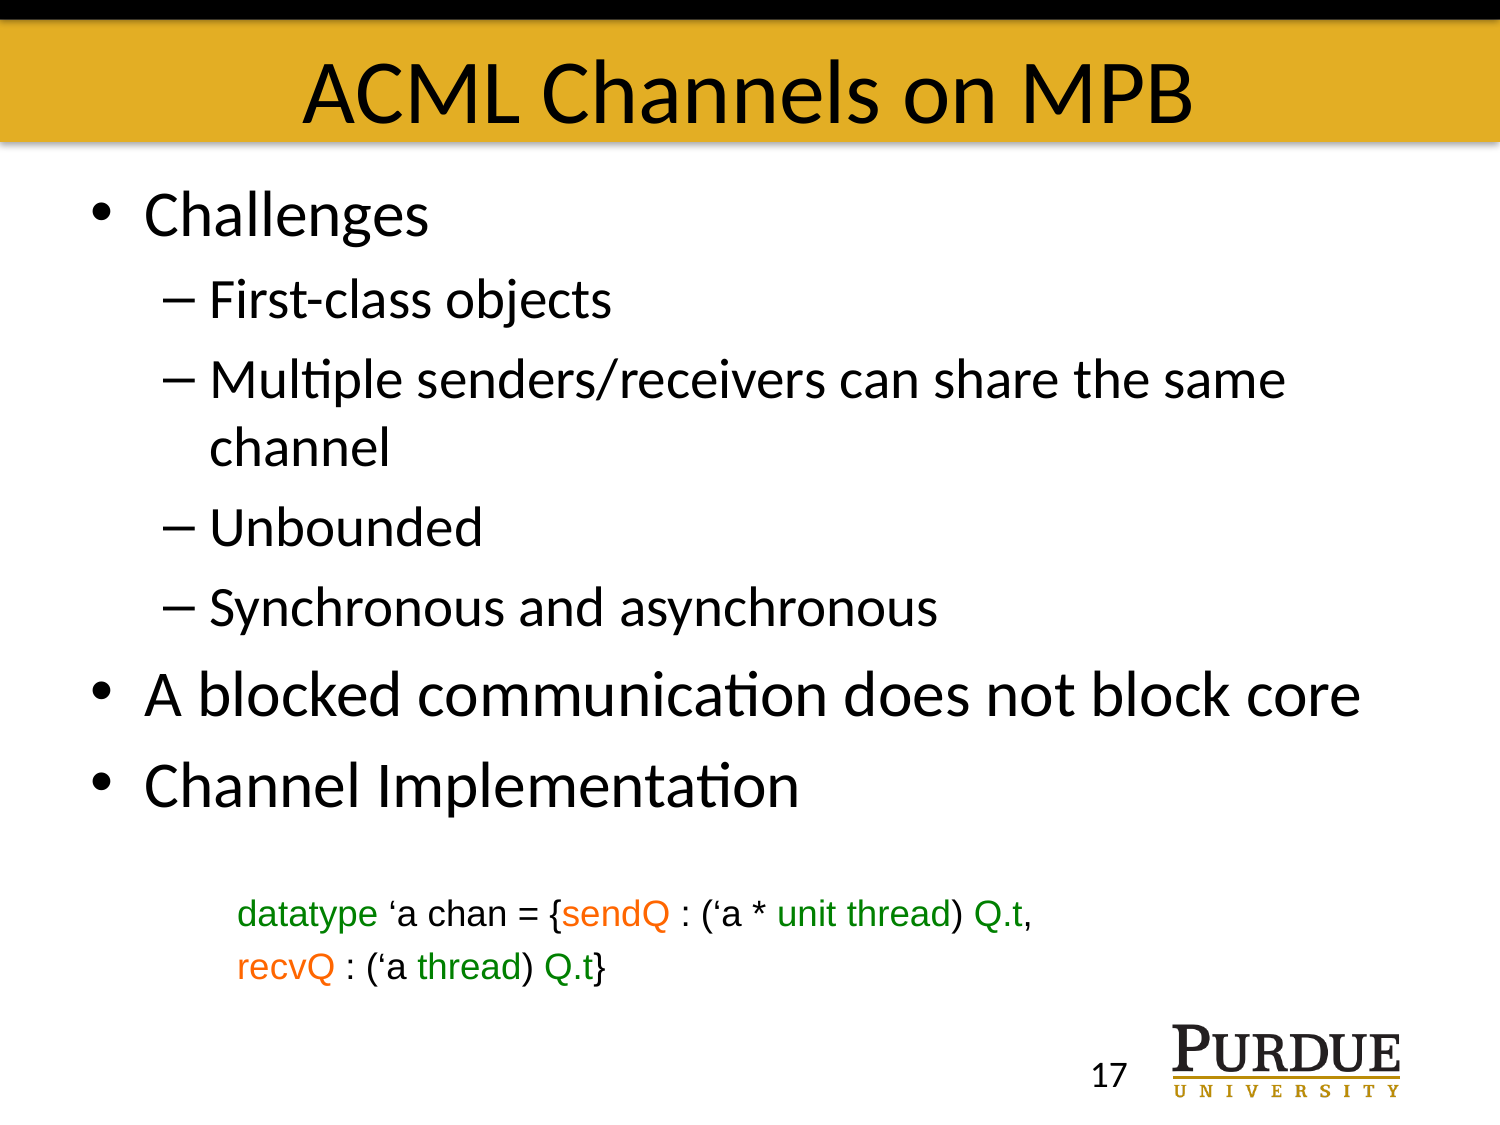

# ACML Channels on MPB
Challenges
First-class objects
Multiple senders/receivers can share the same channel
Unbounded
Synchronous and asynchronous
A blocked communication does not block core
Channel Implementation

	datatype ‘a chan = {sendQ : (‘a * unit thread) Q.t,
							recvQ : (‘a thread) Q.t}
17